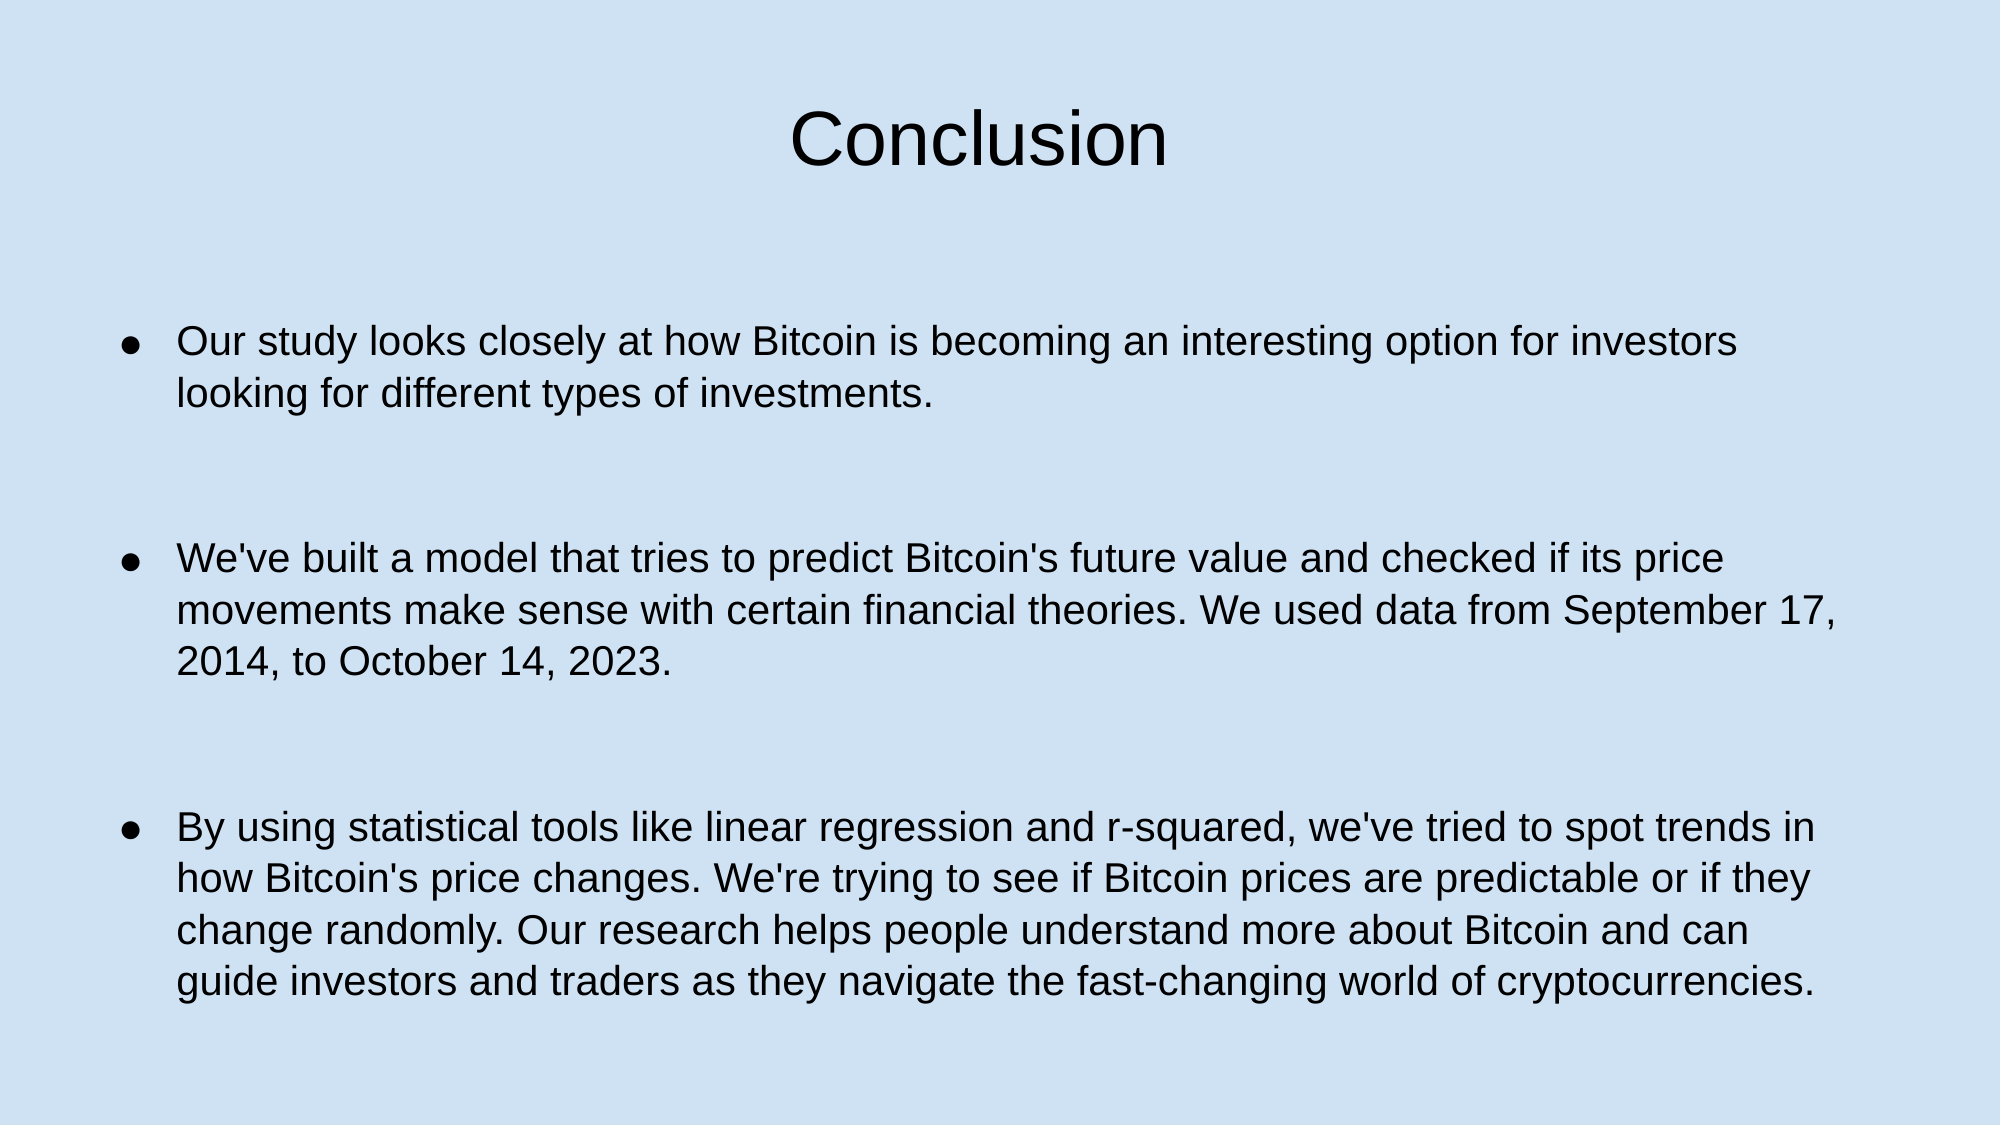

# Conclusion
Our study looks closely at how Bitcoin is becoming an interesting option for investors looking for different types of investments.

We've built a model that tries to predict Bitcoin's future value and checked if its price movements make sense with certain financial theories. We used data from September 17, 2014, to October 14, 2023.

By using statistical tools like linear regression and r-squared, we've tried to spot trends in how Bitcoin's price changes. We're trying to see if Bitcoin prices are predictable or if they change randomly. Our research helps people understand more about Bitcoin and can guide investors and traders as they navigate the fast-changing world of cryptocurrencies.